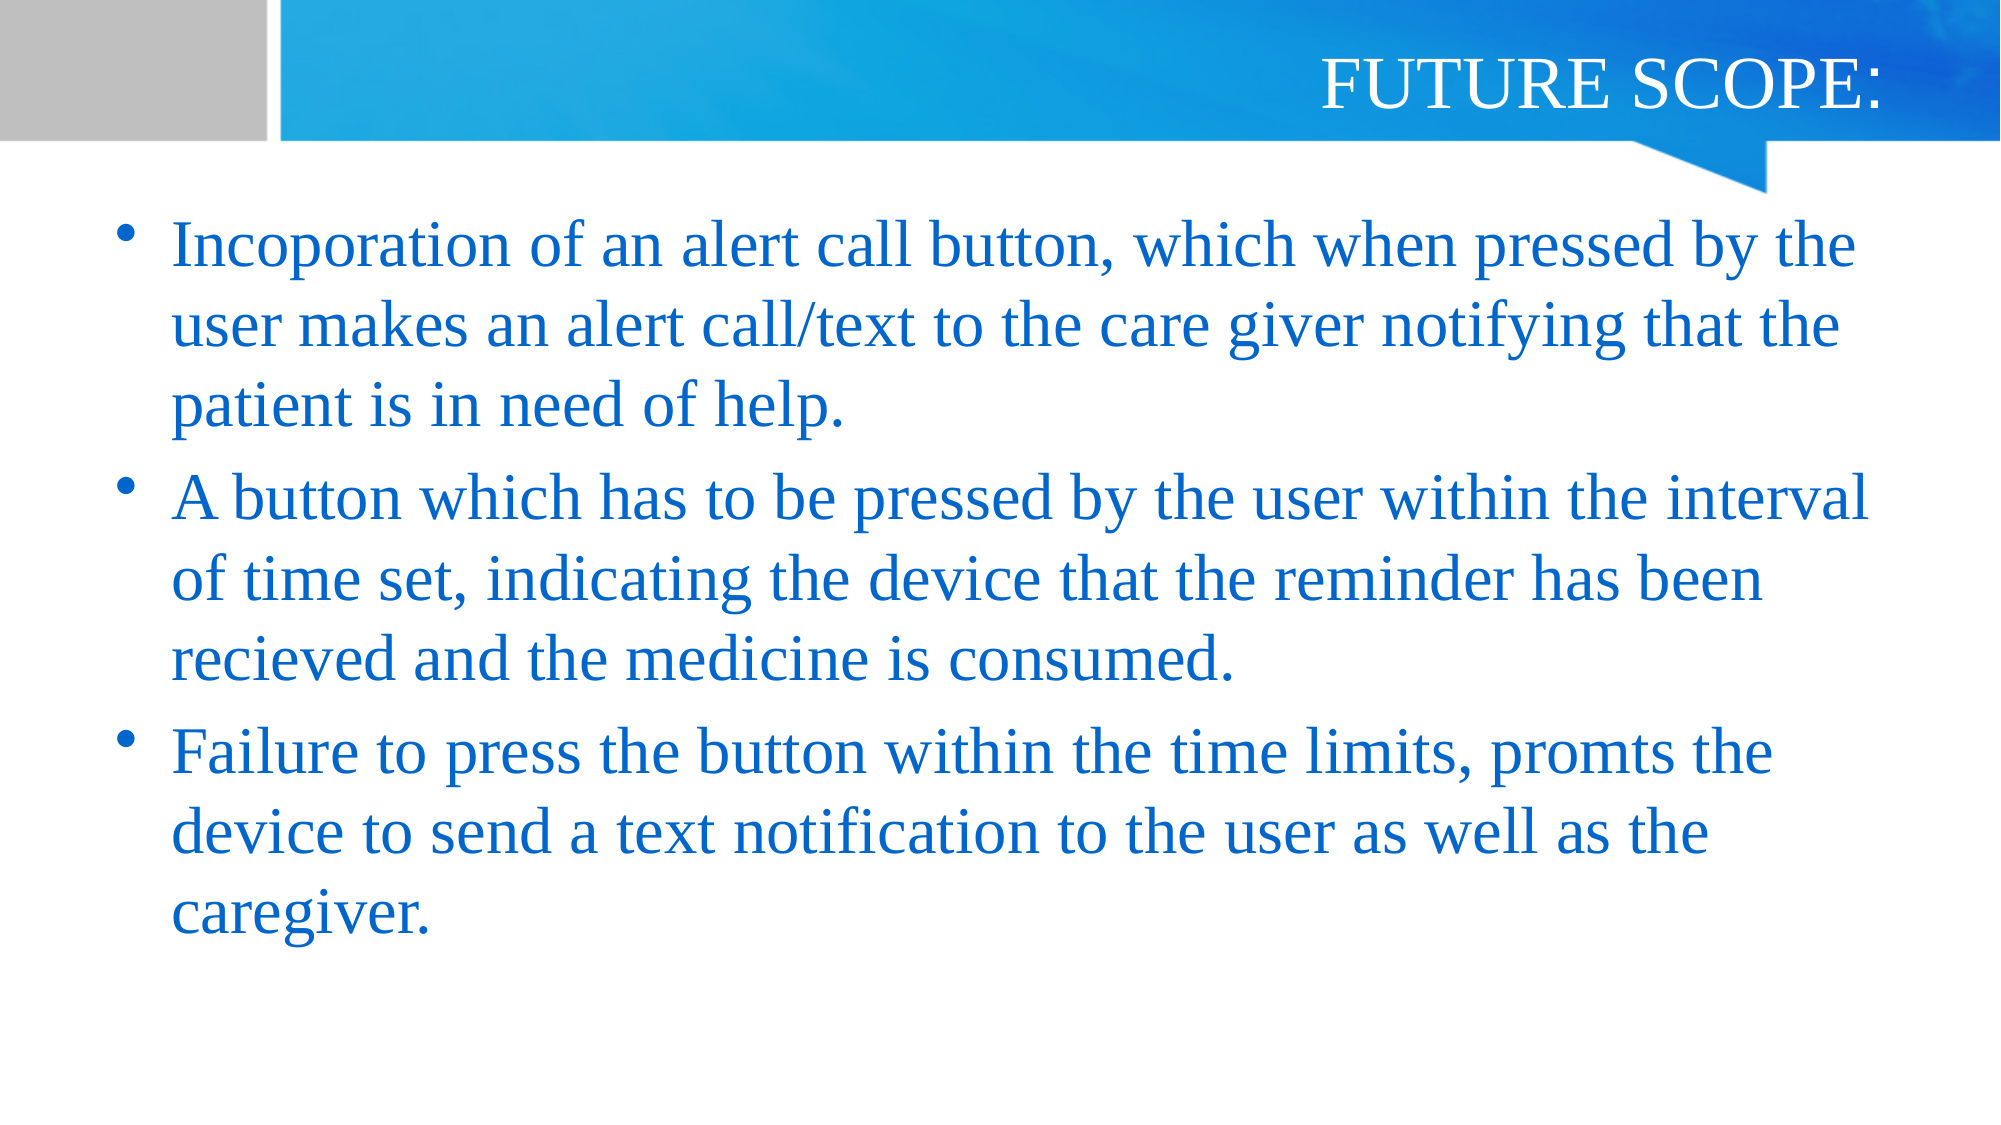

# FUTURE SCOPE:
Incoporation of an alert call button, which when pressed by the user makes an alert call/text to the care giver notifying that the patient is in need of help.
A button which has to be pressed by the user within the interval of time set, indicating the device that the reminder has been recieved and the medicine is consumed.
Failure to press the button within the time limits, promts the device to send a text notification to the user as well as the caregiver.